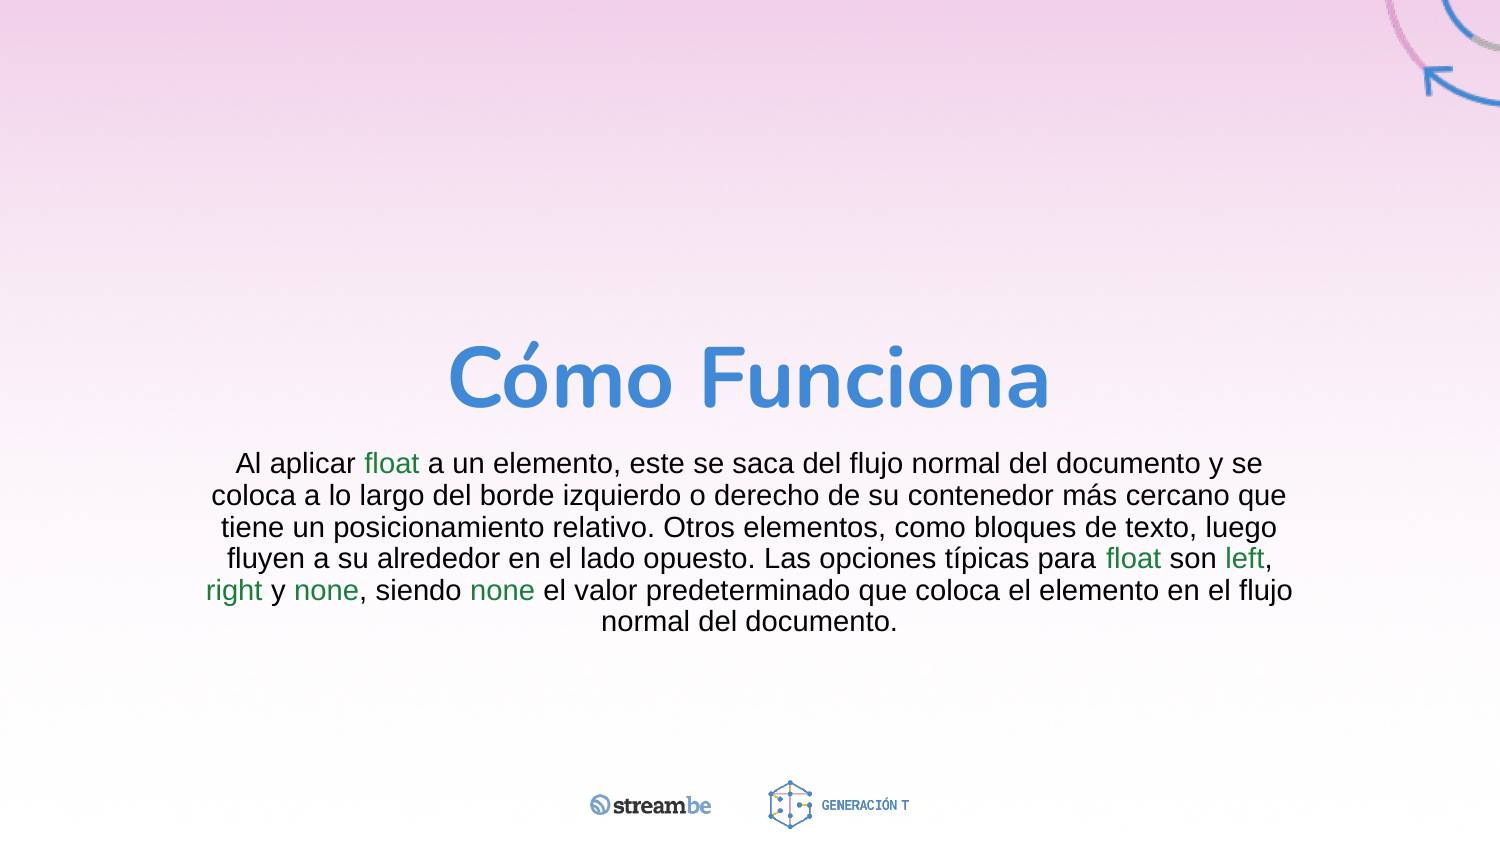

# Cómo Funciona
Al aplicar float a un elemento, este se saca del flujo normal del documento y se coloca a lo largo del borde izquierdo o derecho de su contenedor más cercano que tiene un posicionamiento relativo. Otros elementos, como bloques de texto, luego fluyen a su alrededor en el lado opuesto. Las opciones típicas para float son left, right y none, siendo none el valor predeterminado que coloca el elemento en el flujo normal del documento.